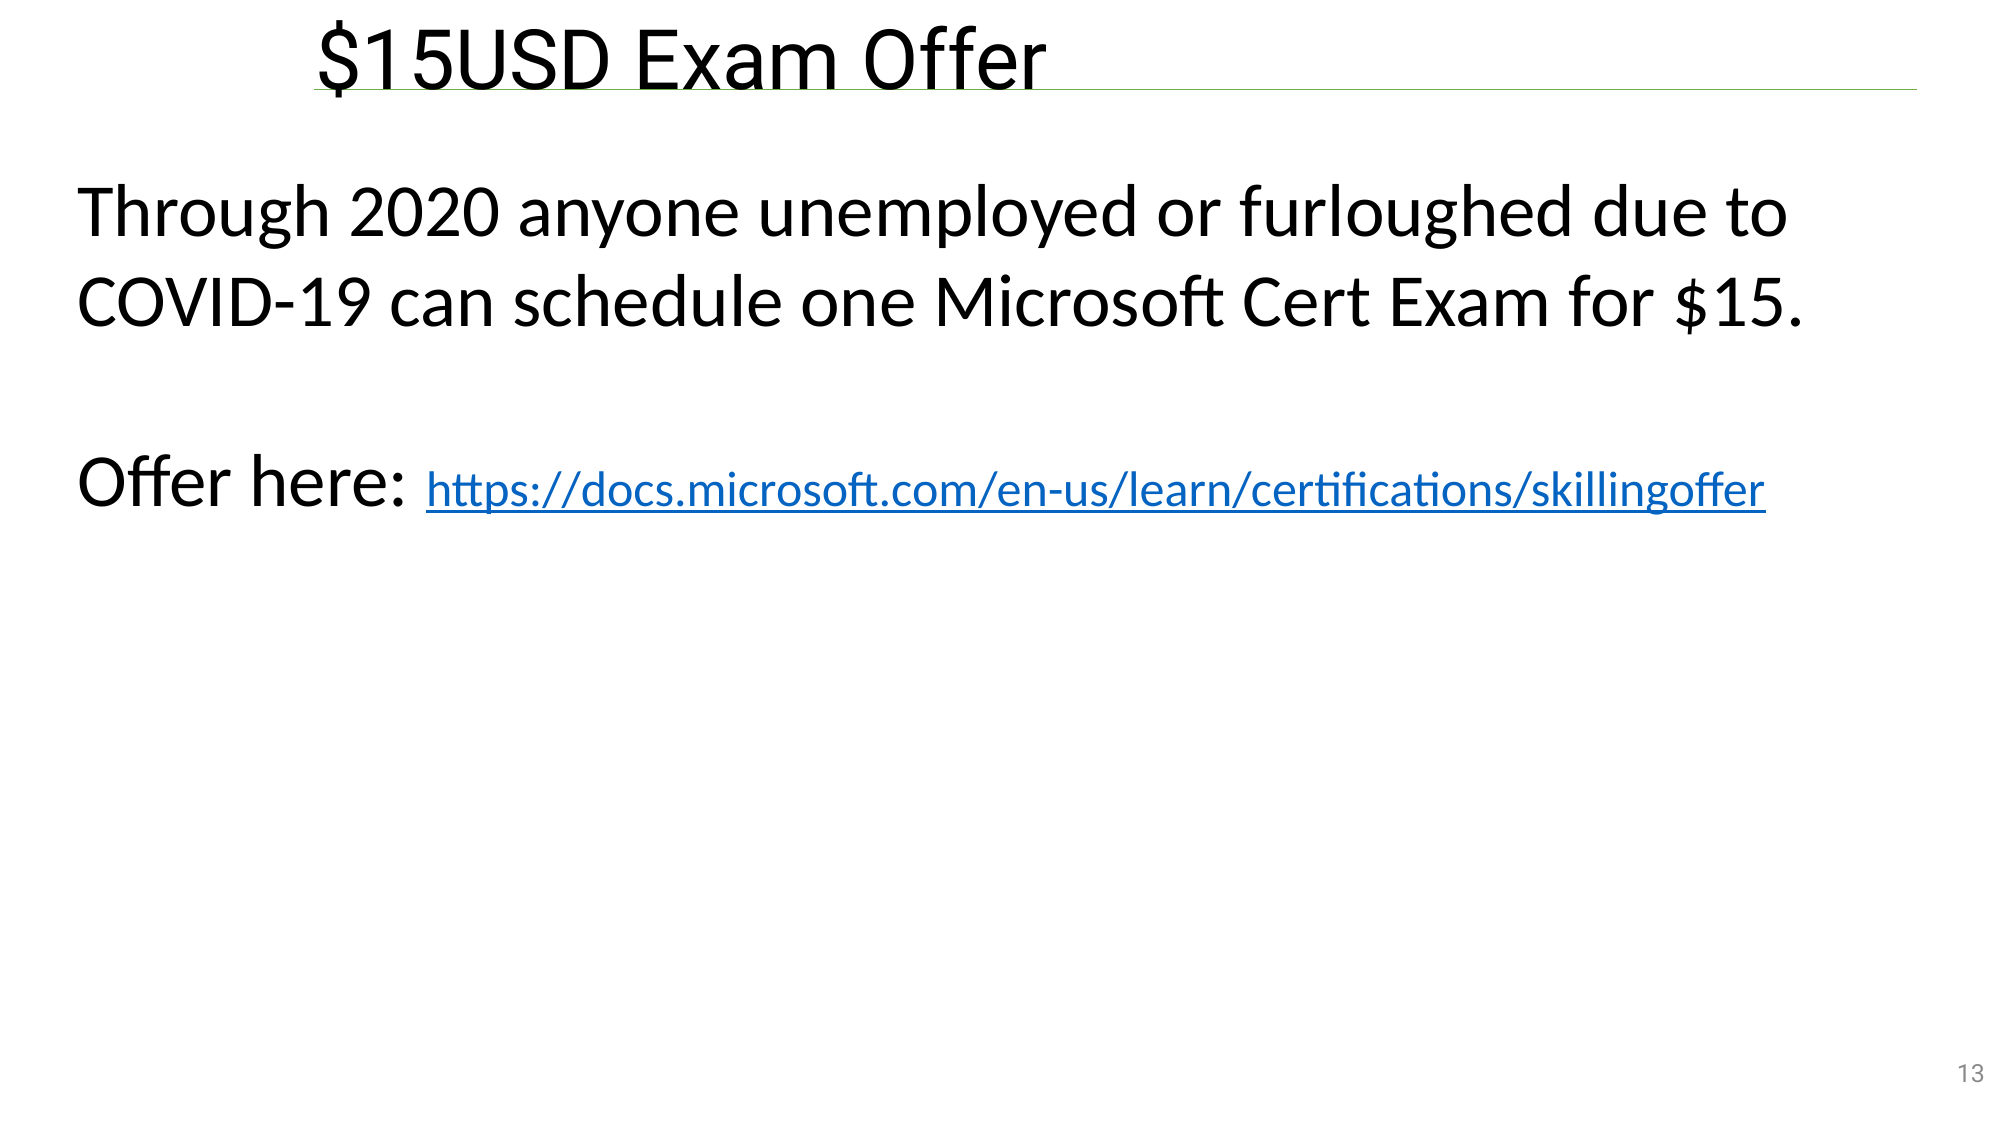

# $15USD Exam Offer
Through 2020 anyone unemployed or furloughed due to COVID-19 can schedule one Microsoft Cert Exam for $15.

Offer here: https://docs.microsoft.com/en-us/learn/certifications/skillingoffer

13